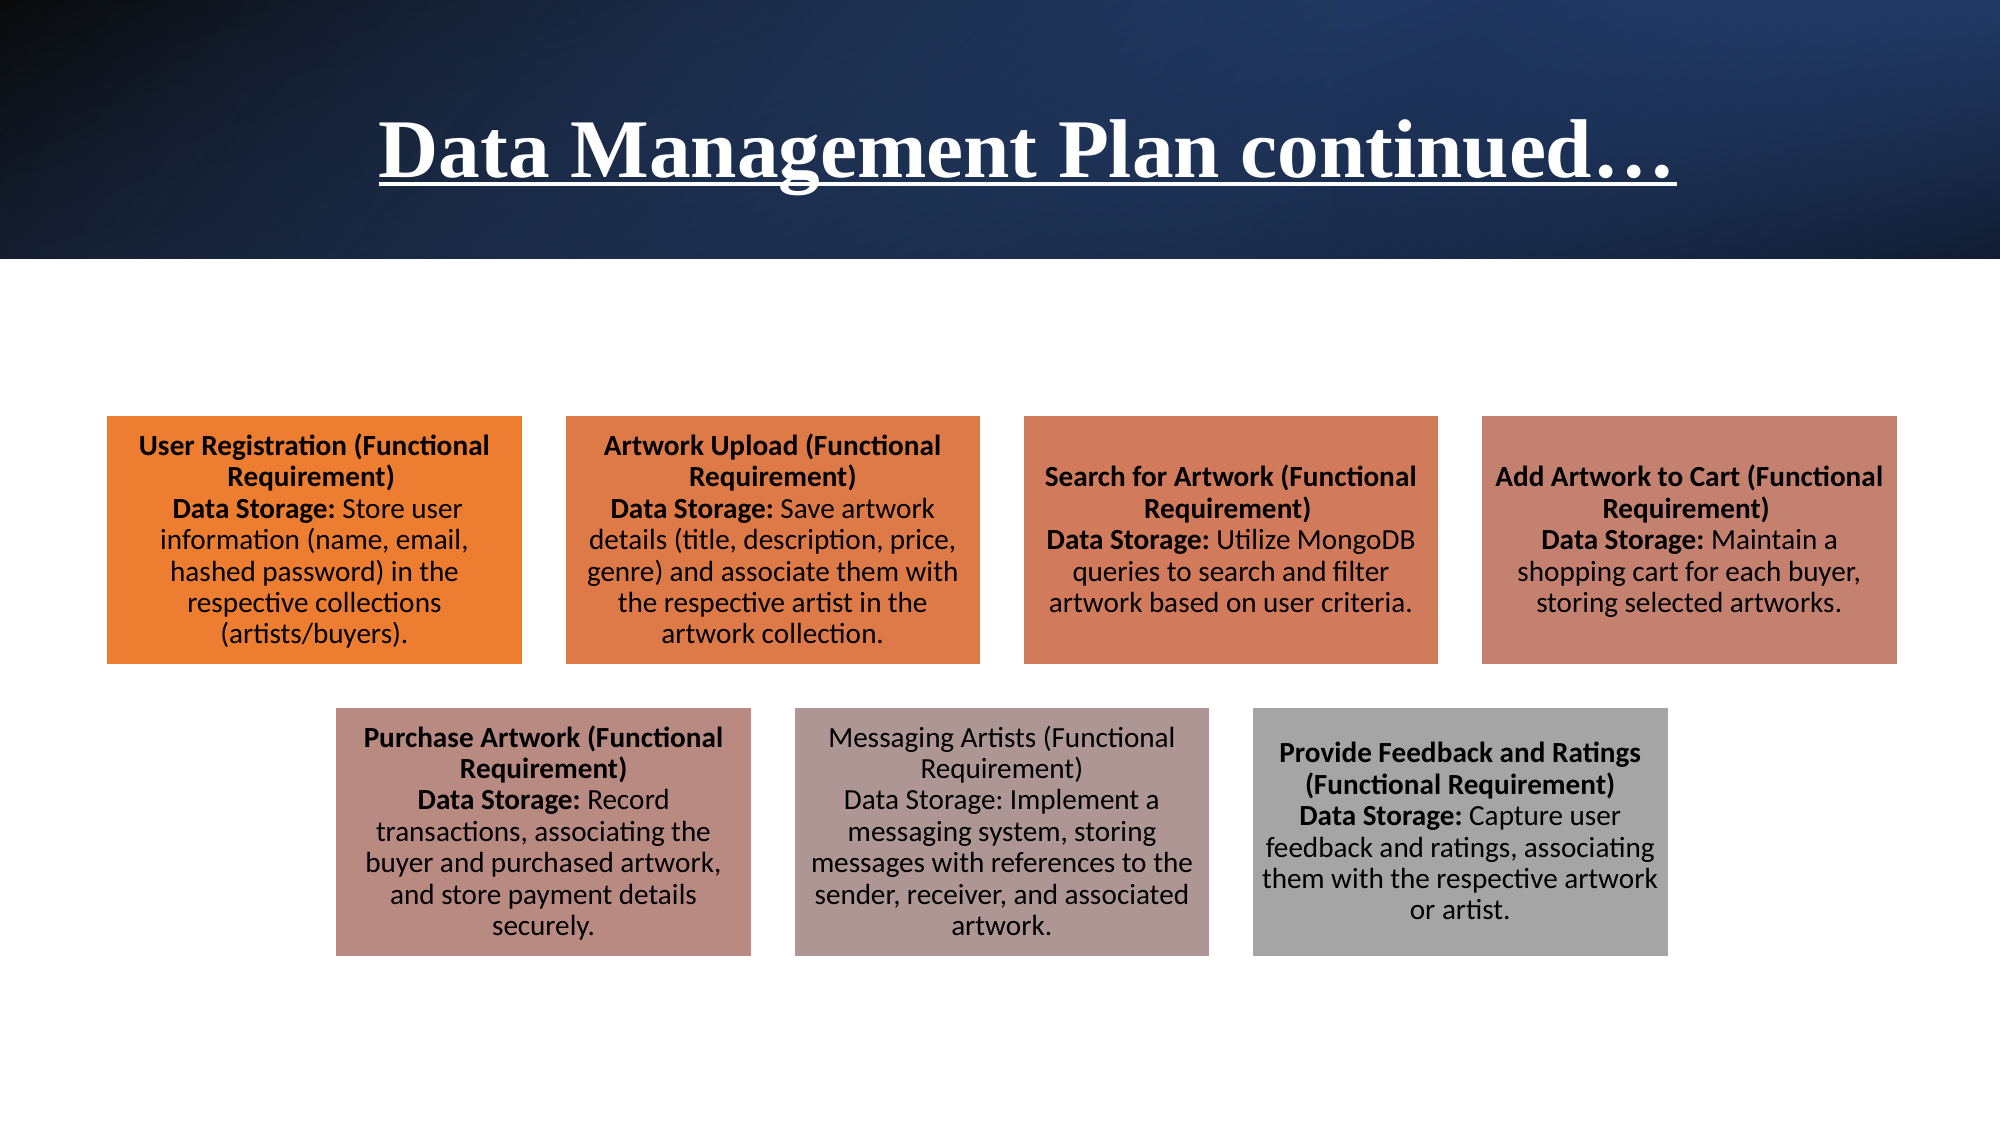

Data Management Plan continued…
User Registration (Functional Requirement)
 Data Storage: Store user information (name, email, hashed password) in the respective collections (artists/buyers).
Artwork Upload (Functional Requirement)
Data Storage: Save artwork details (title, description, price, genre) and associate them with the respective artist in the artwork collection.
Search for Artwork (Functional Requirement)
Data Storage: Utilize MongoDB queries to search and filter artwork based on user criteria.
Add Artwork to Cart (Functional Requirement)
Data Storage: Maintain a shopping cart for each buyer, storing selected artworks.
Purchase Artwork (Functional Requirement)
Data Storage: Record transactions, associating the buyer and purchased artwork, and store payment details securely.
Messaging Artists (Functional Requirement)
Data Storage: Implement a messaging system, storing messages with references to the sender, receiver, and associated artwork.
Provide Feedback and Ratings (Functional Requirement)
Data Storage: Capture user feedback and ratings, associating them with the respective artwork or artist.